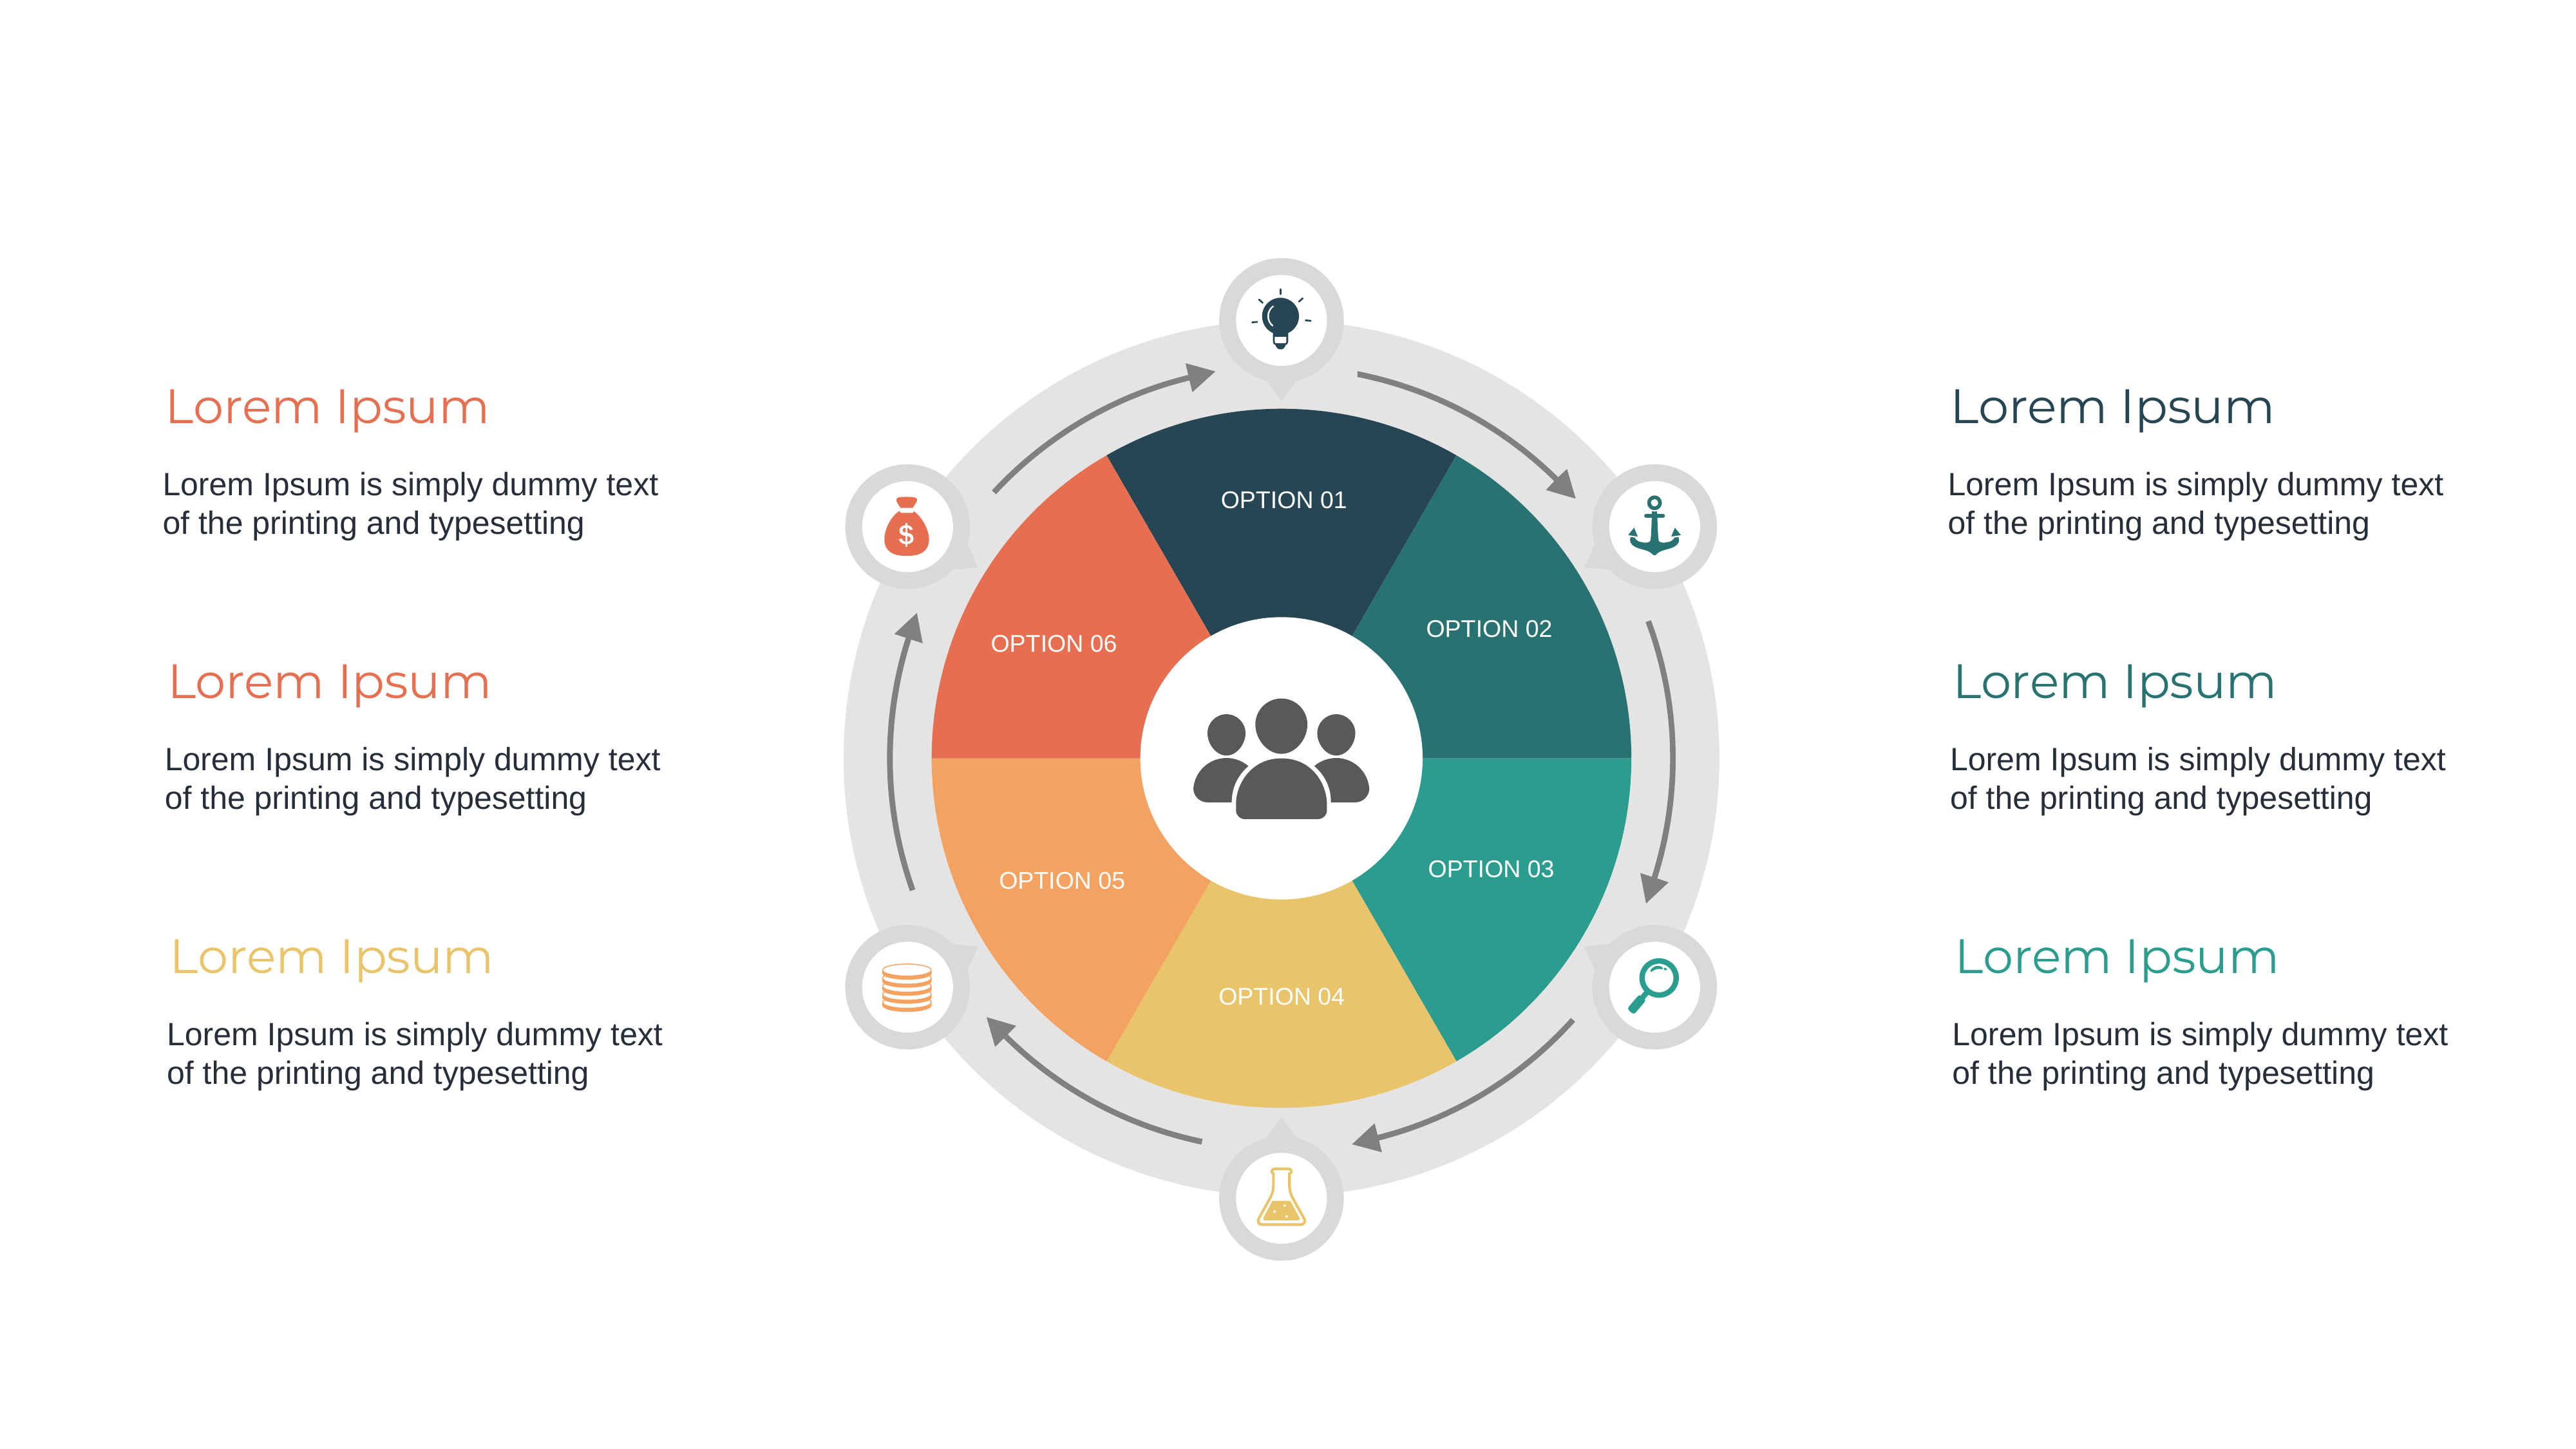

Lorem Ipsum
Lorem Ipsum

Lorem Ipsum is simply dummy text of the printing and typesetting
Lorem Ipsum is simply dummy text of the printing and typesetting

OPTION 01

OPTION 02

OPTION 06
Lorem Ipsum
Lorem Ipsum

Lorem Ipsum is simply dummy text of the printing and typesetting
Lorem Ipsum is simply dummy text of the printing and typesetting

OPTION 03
OPTION 05
Lorem Ipsum
Lorem Ipsum

OPTION 04
Lorem Ipsum is simply dummy text of the printing and typesetting
Lorem Ipsum is simply dummy text of the printing and typesetting